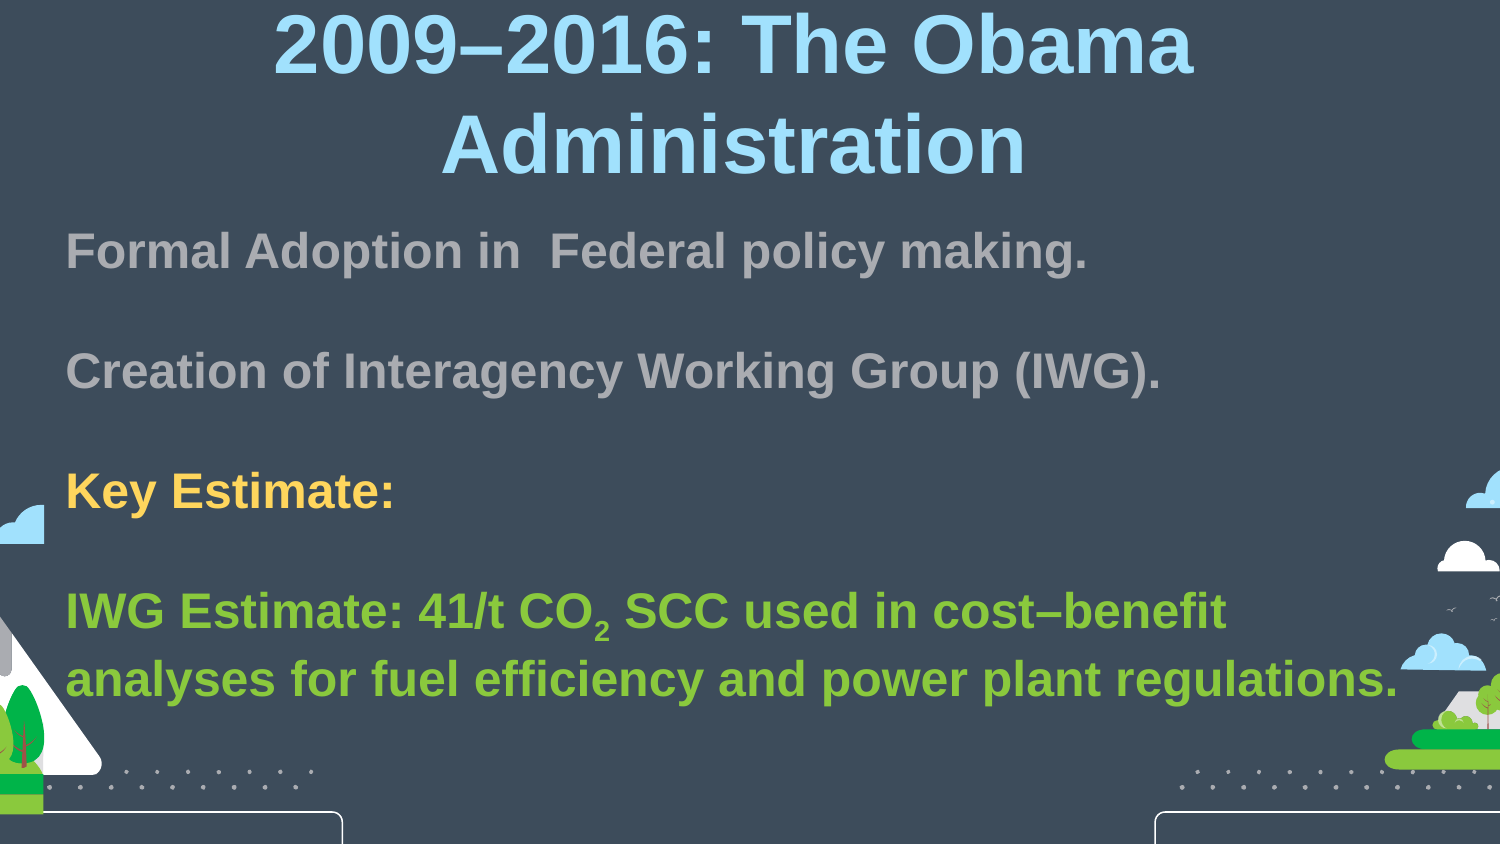

# 2009–2016: The Obama Administration
Formal Adoption in  Federal policy making.

Creation of Interagency Working Group (IWG).

Key Estimate:

IWG Estimate: 41/t CO2 SCC used in cost–benefit analyses for fuel efficiency and power plant regulations.